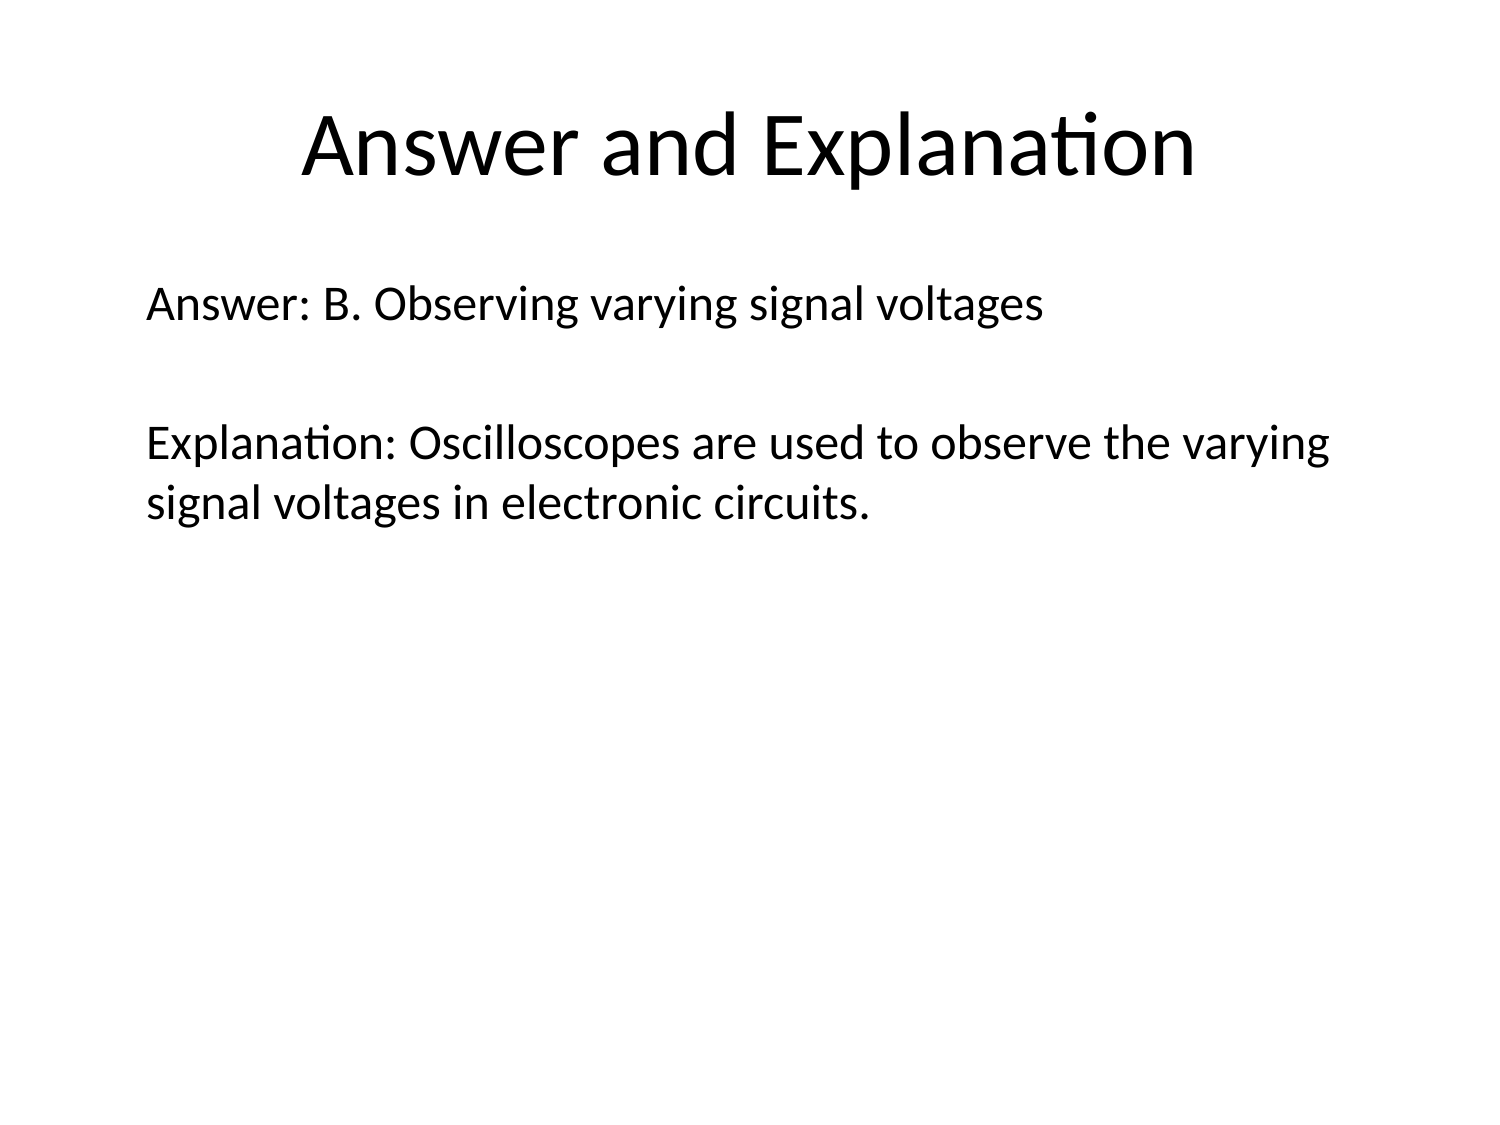

# Answer and Explanation
Answer: B. Observing varying signal voltages

Explanation: Oscilloscopes are used to observe the varying signal voltages in electronic circuits.